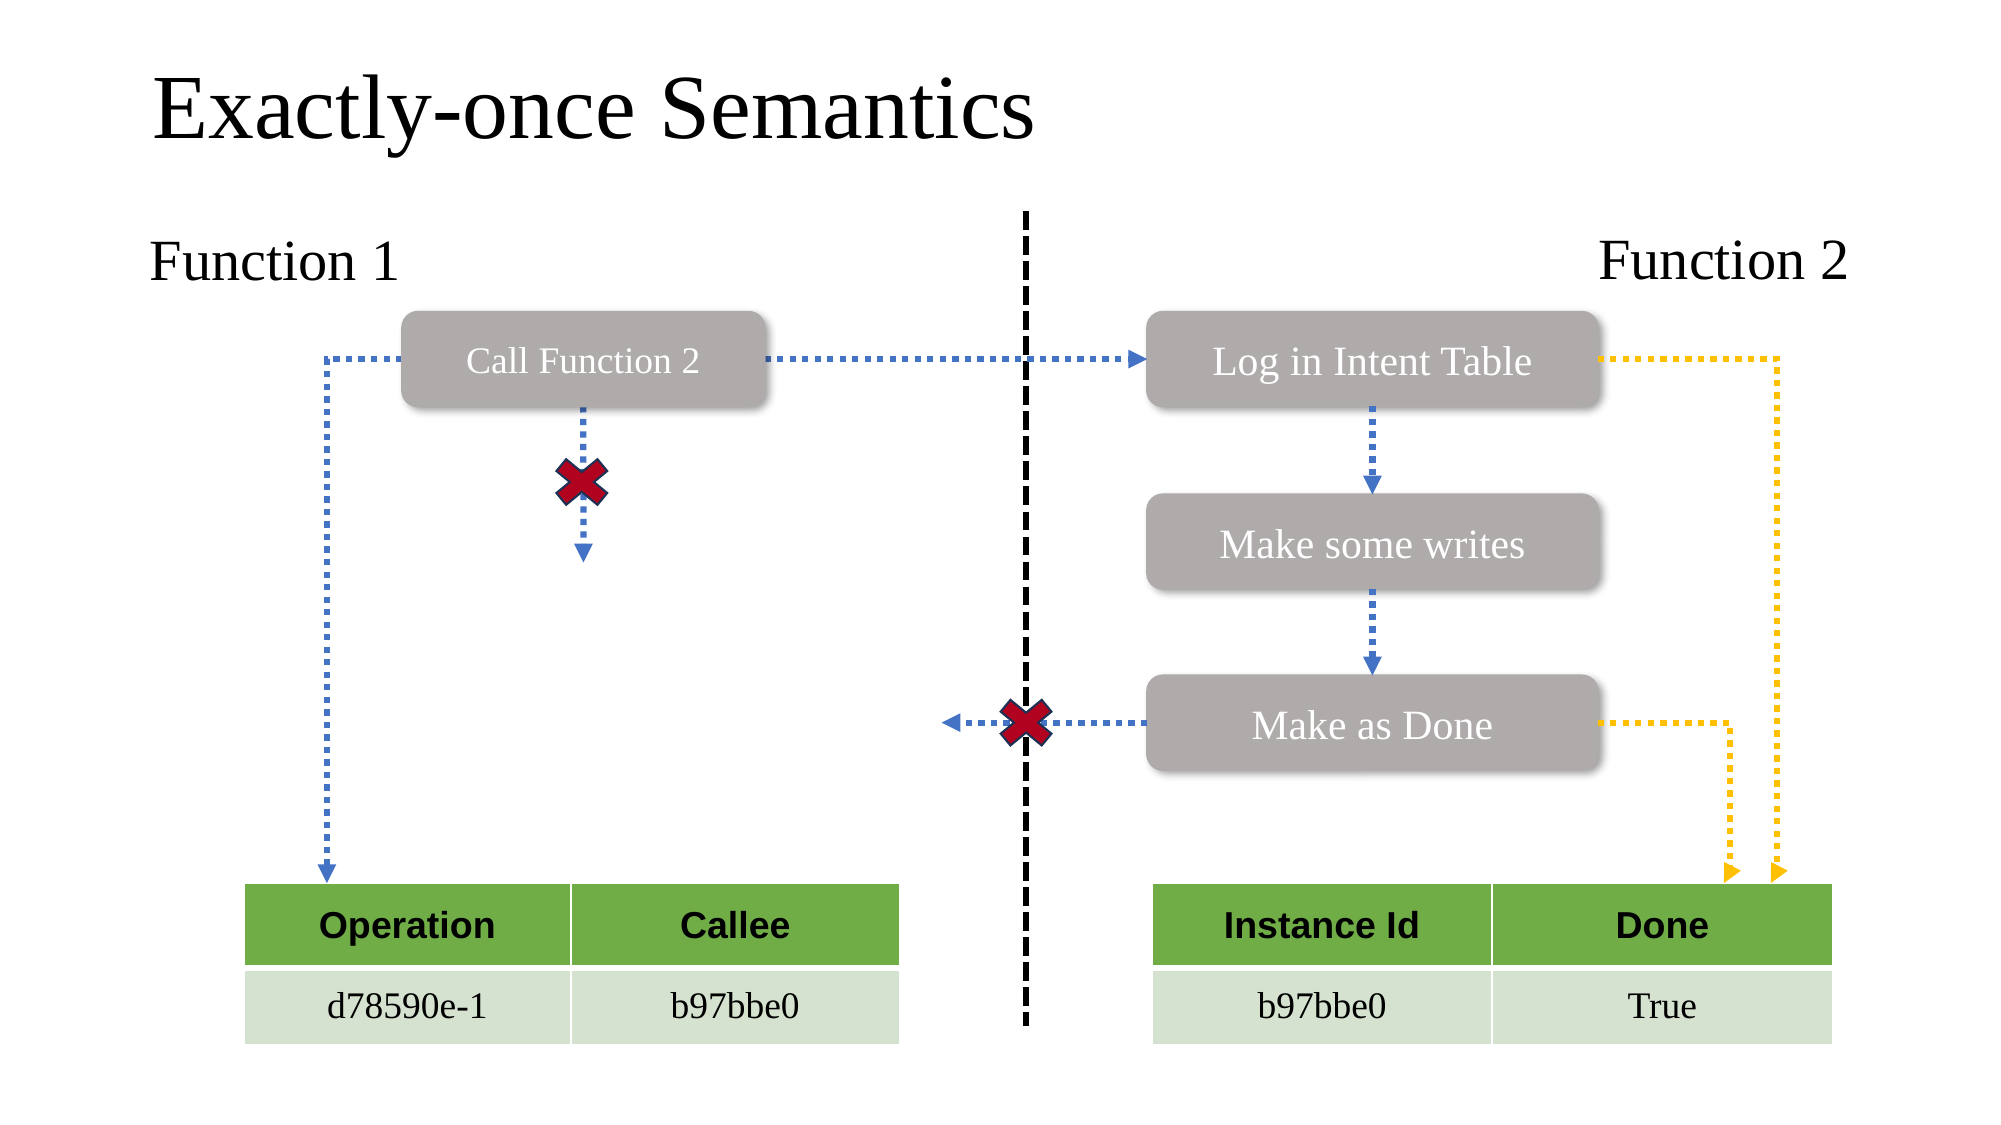

# Exactly-once Semantics
Function 2
Function 1
Call Function 2
Log in Intent Table

Make some writes
Make as Done

| Operation | Callee |
| --- | --- |
| d78590e-1 | b97bbe0 |
| Instance Id | Done |
| --- | --- |
| b97bbe0 | True |